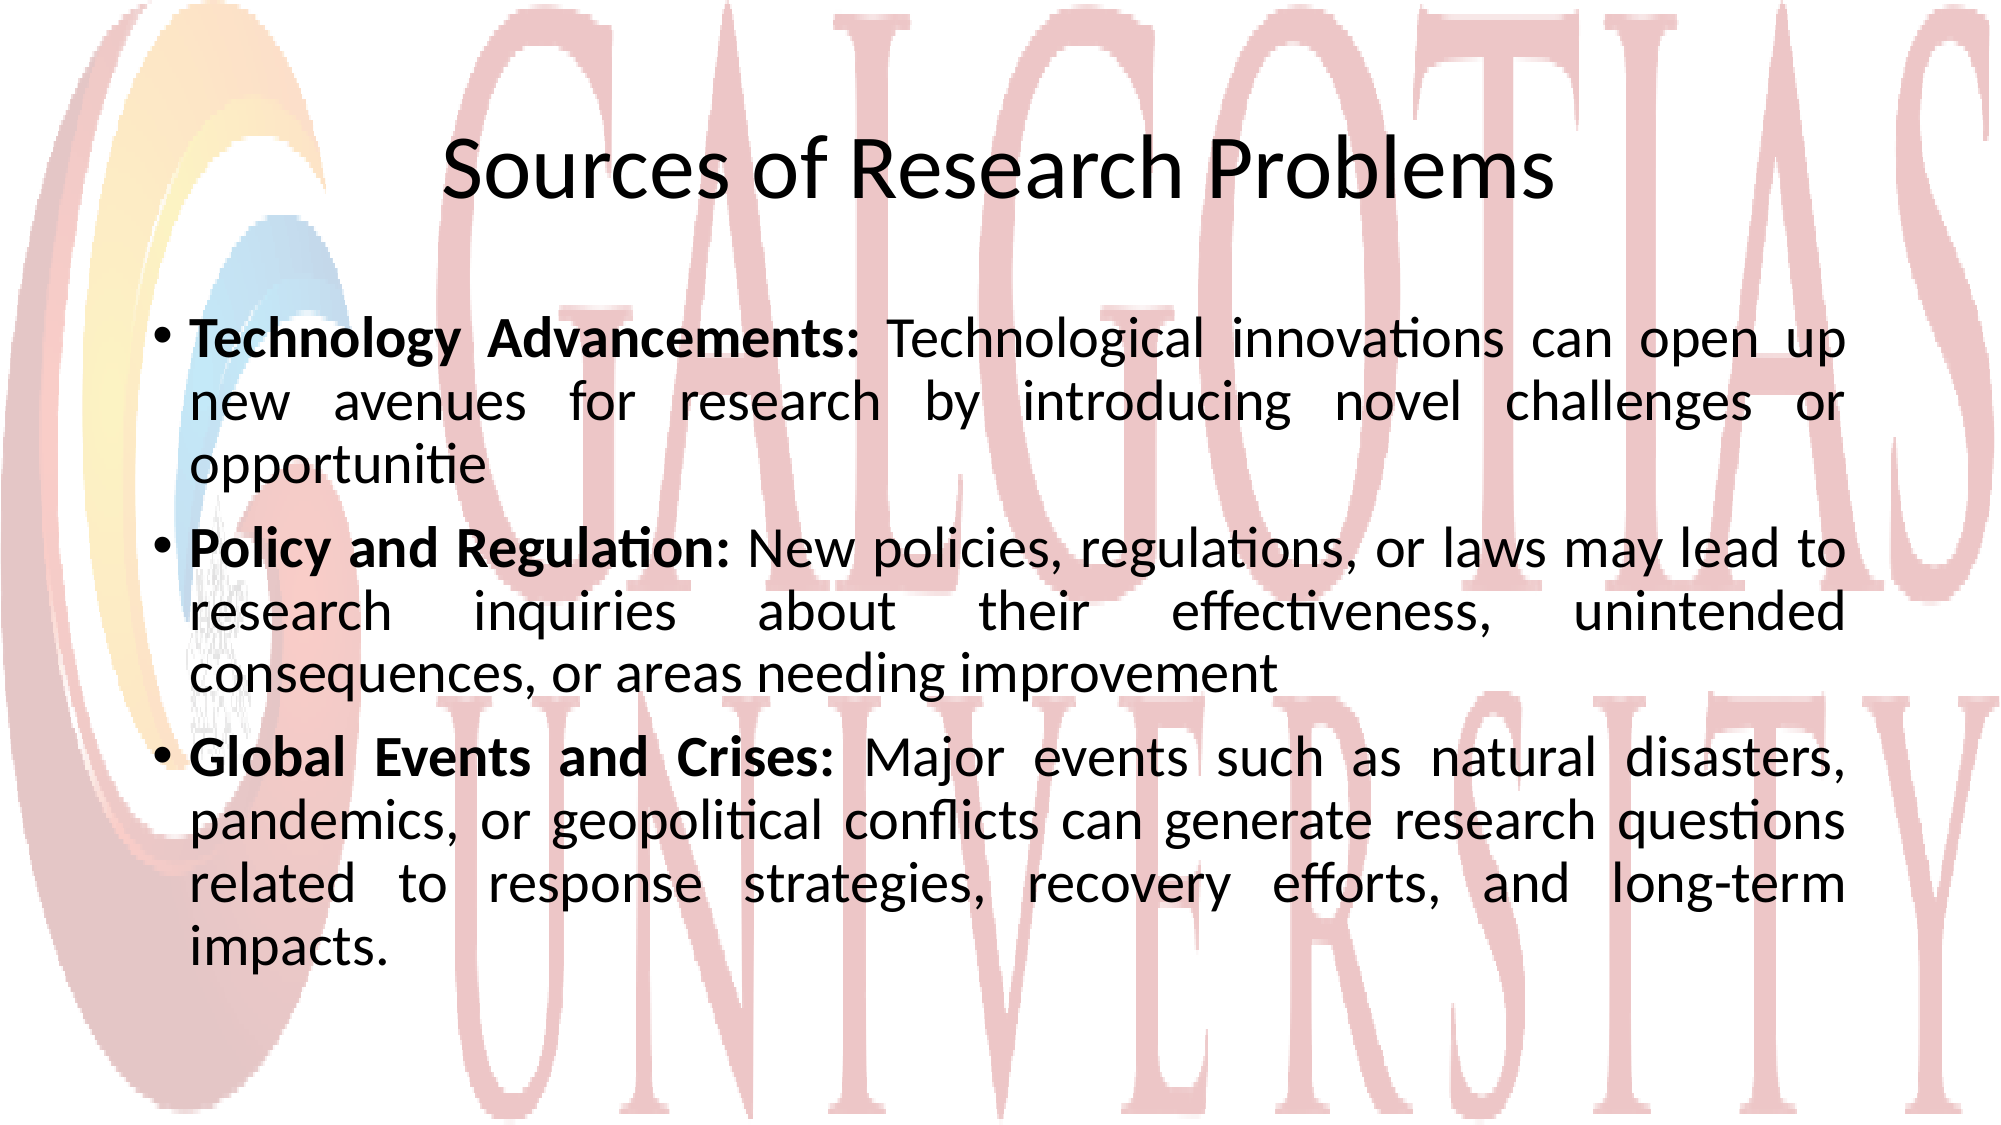

# Sources of Research Problems
Technology Advancements: Technological innovations can open up new avenues for research by introducing novel challenges or opportunitie
Policy and Regulation: New policies, regulations, or laws may lead to research inquiries about their effectiveness, unintended consequences, or areas needing improvement
Global Events and Crises: Major events such as natural disasters, pandemics, or geopolitical conflicts can generate research questions related to response strategies, recovery efforts, and long-term impacts.